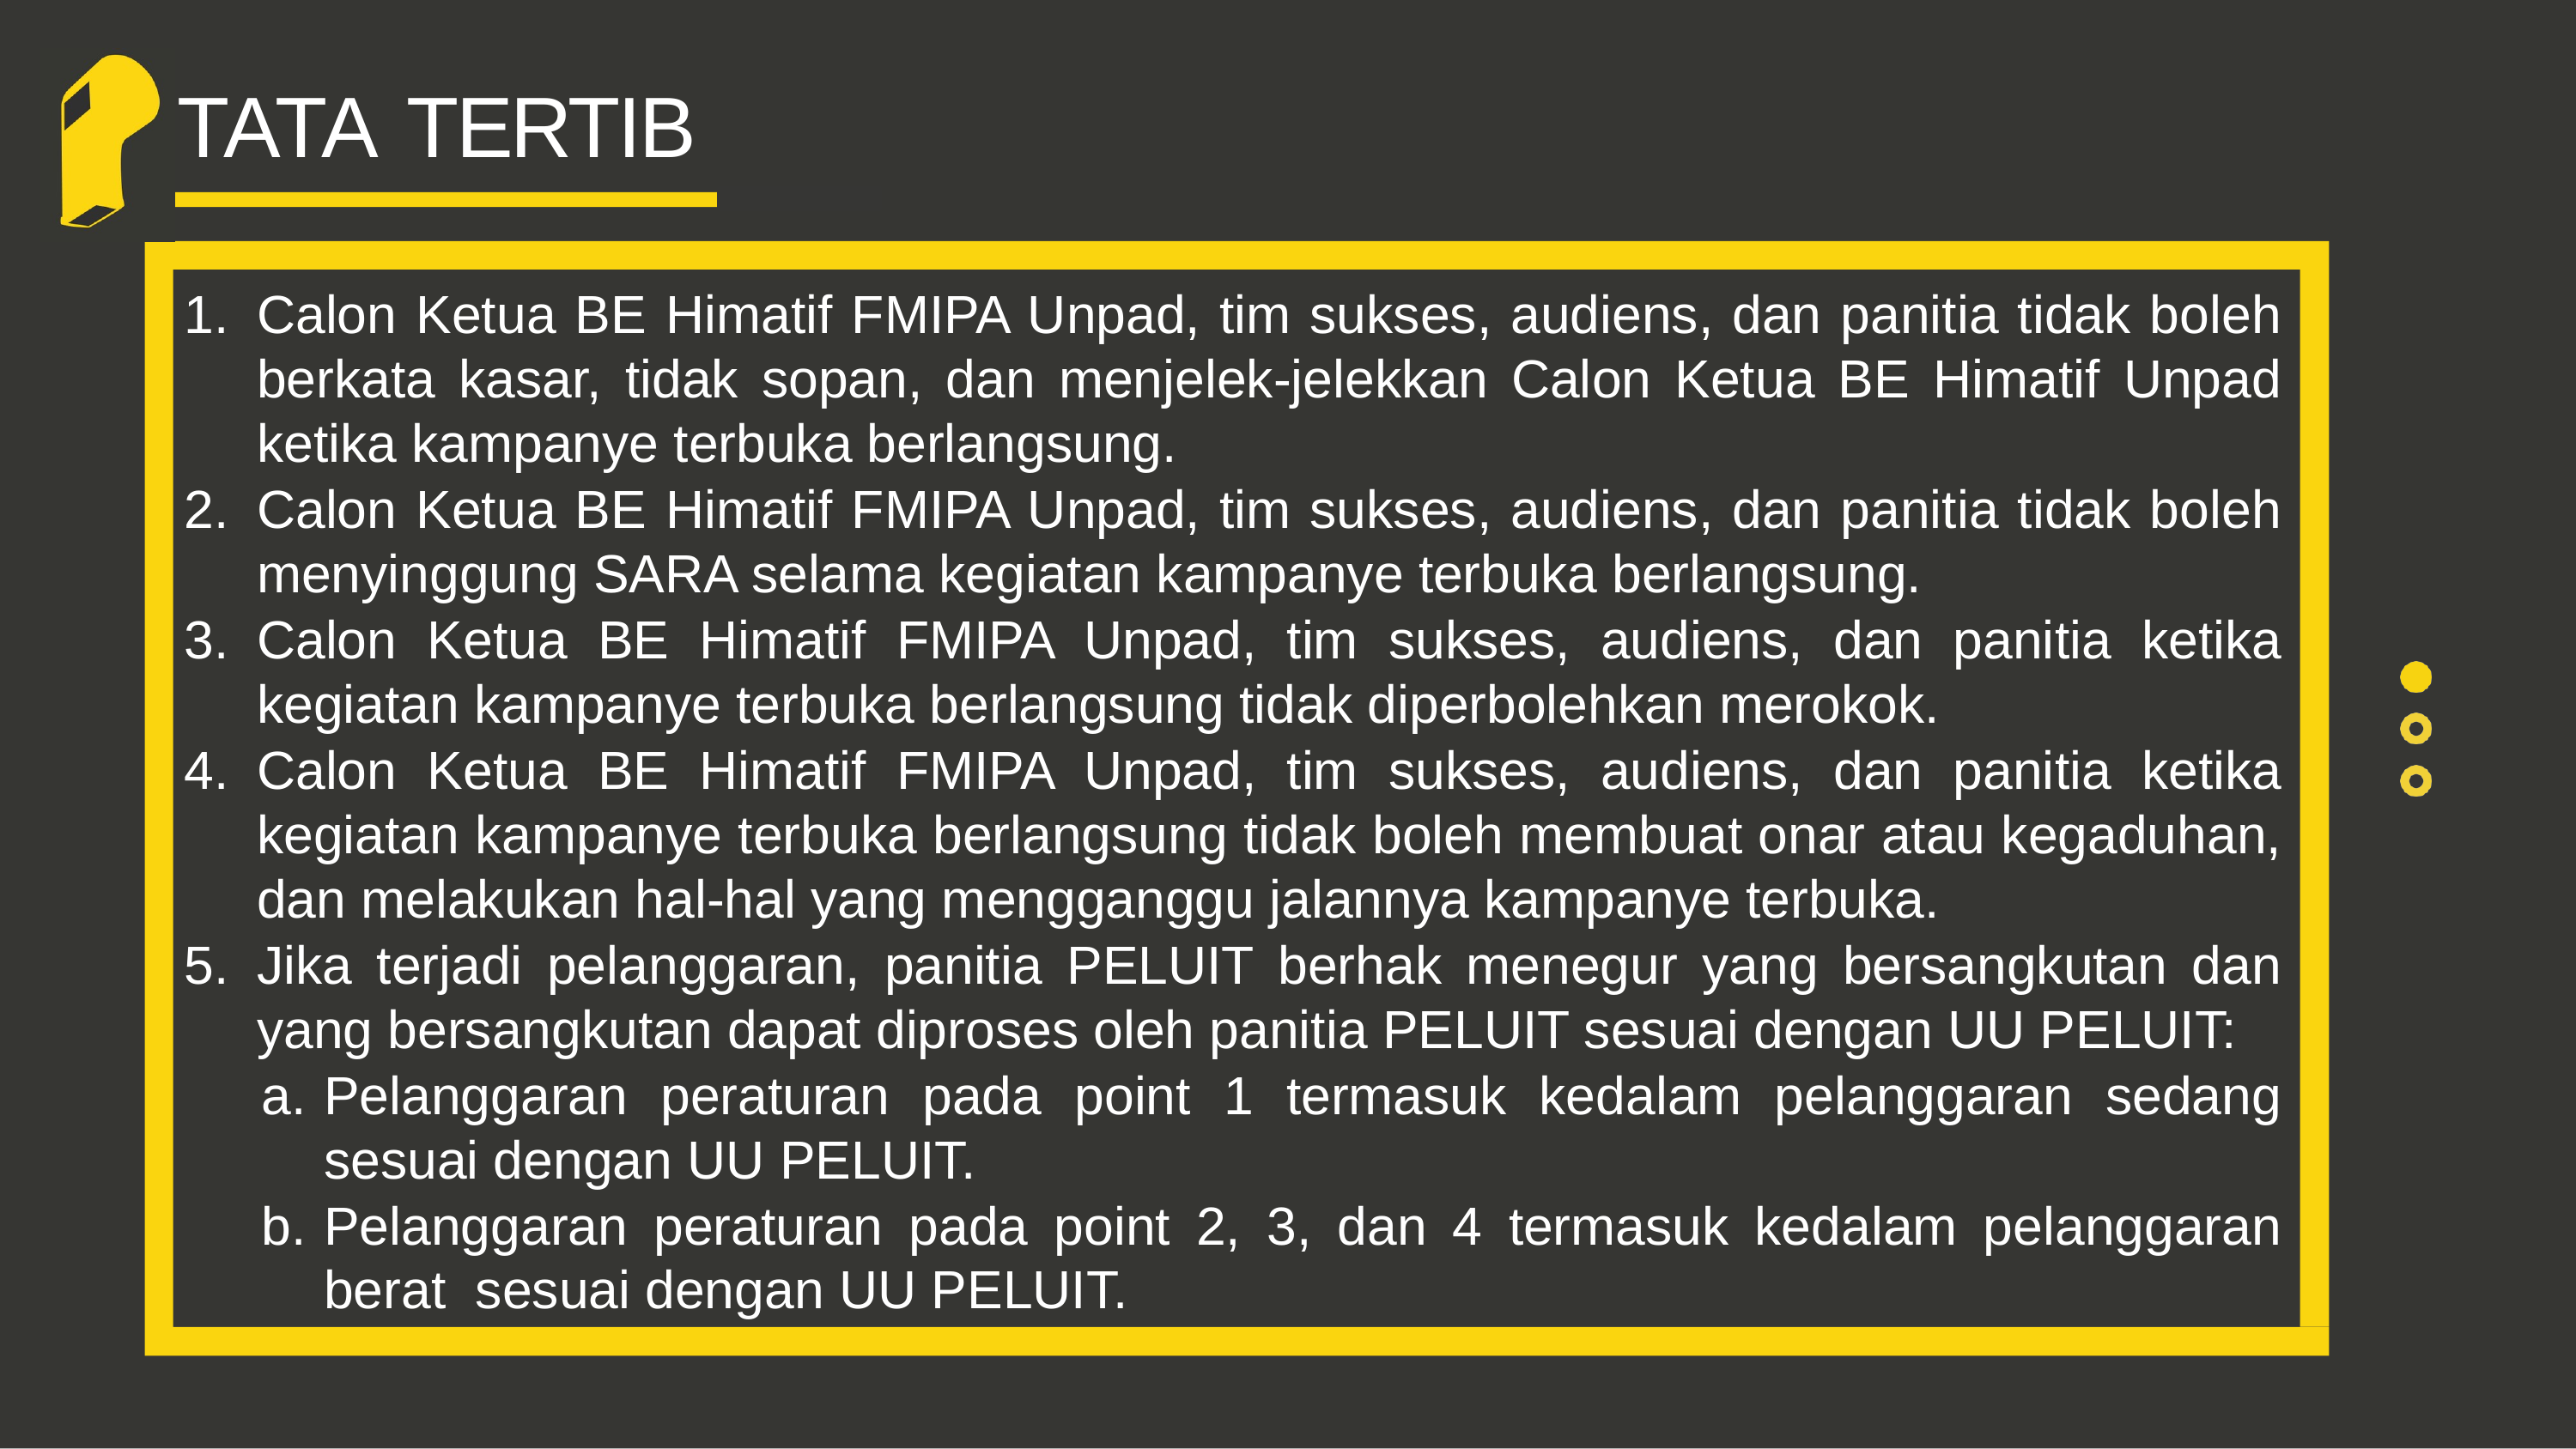

# TATA TERTIB

Calon Ketua BE Himatif FMIPA Unpad, tim sukses, audiens, dan panitia tidak boleh berkata kasar, tidak sopan, dan menjelek-jelekkan Calon Ketua BE Himatif Unpad ketika kampanye terbuka berlangsung.
Calon Ketua BE Himatif FMIPA Unpad, tim sukses, audiens, dan panitia tidak boleh menyinggung SARA selama kegiatan kampanye terbuka berlangsung.
Calon Ketua BE Himatif FMIPA Unpad, tim sukses, audiens, dan panitia ketika kegiatan kampanye terbuka berlangsung tidak diperbolehkan merokok.
Calon Ketua BE Himatif FMIPA Unpad, tim sukses, audiens, dan panitia ketika kegiatan kampanye terbuka berlangsung tidak boleh membuat onar atau kegaduhan, dan melakukan hal-hal yang mengganggu jalannya kampanye terbuka.
Jika terjadi pelanggaran, panitia PELUIT berhak menegur yang bersangkutan dan yang bersangkutan dapat diproses oleh panitia PELUIT sesuai dengan UU PELUIT:
Pelanggaran peraturan pada point 1 termasuk kedalam pelanggaran sedang sesuai dengan UU PELUIT.
Pelanggaran peraturan pada point 2, 3, dan 4 termasuk kedalam pelanggaran berat  sesuai dengan UU PELUIT.